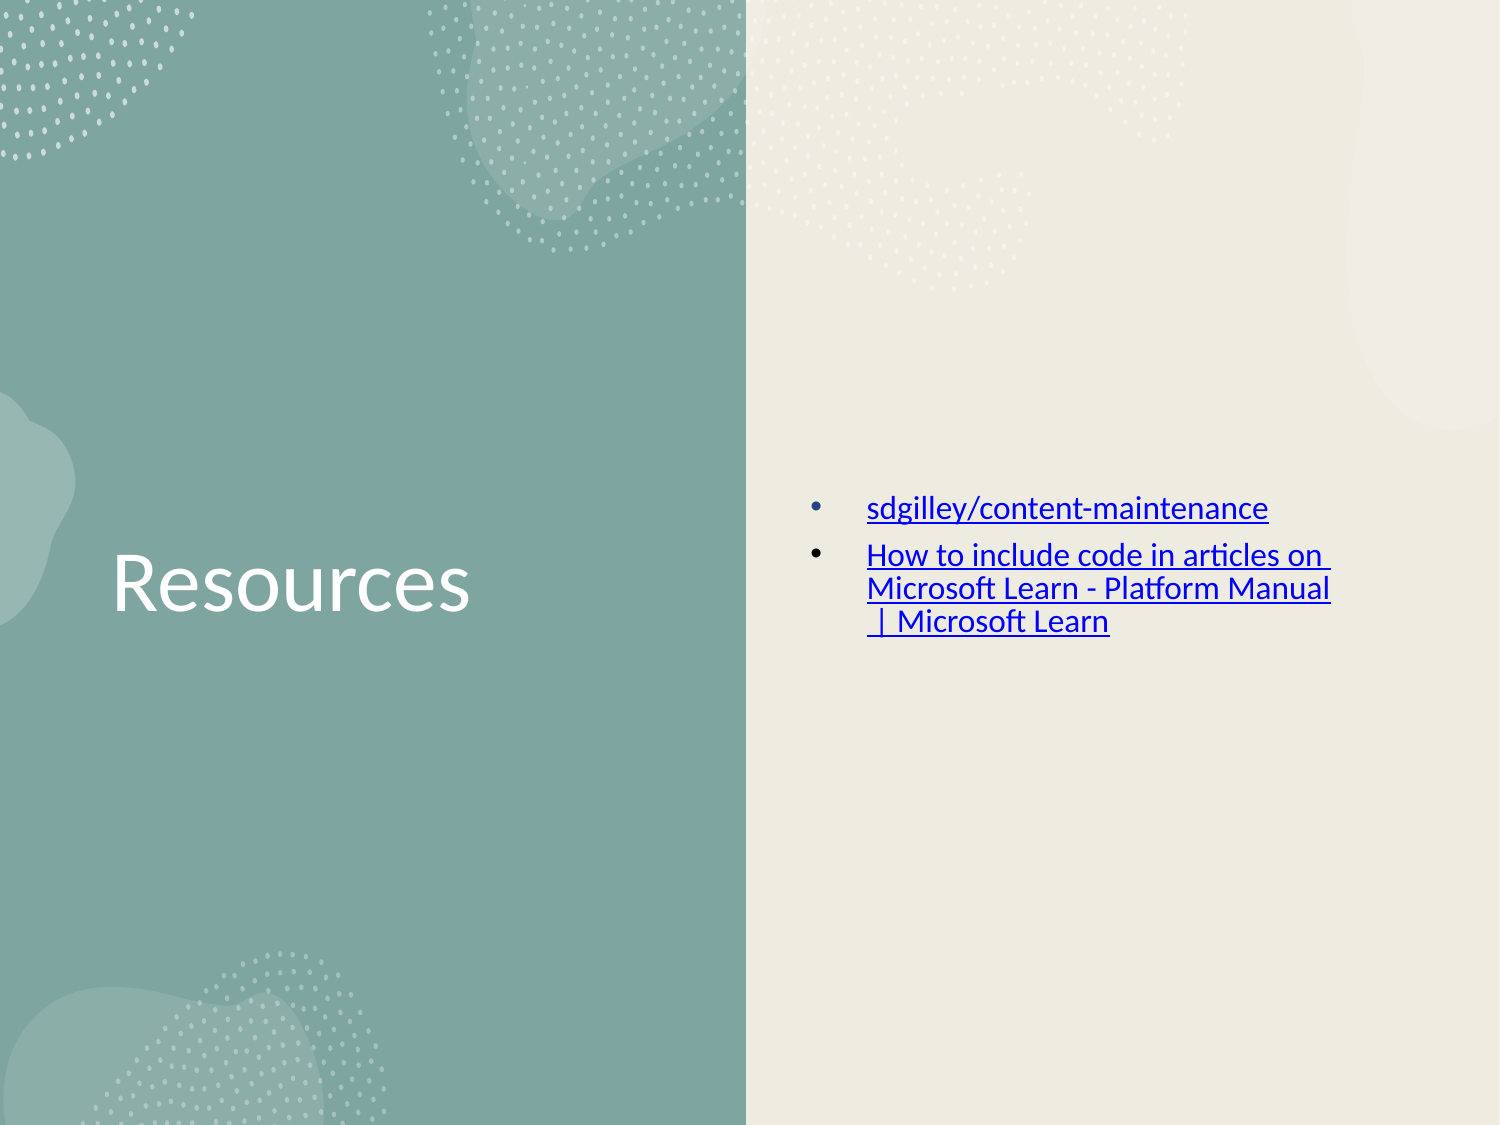

sdgilley/content-maintenance
How to include code in articles on Microsoft Learn - Platform Manual | Microsoft Learn

# Resources